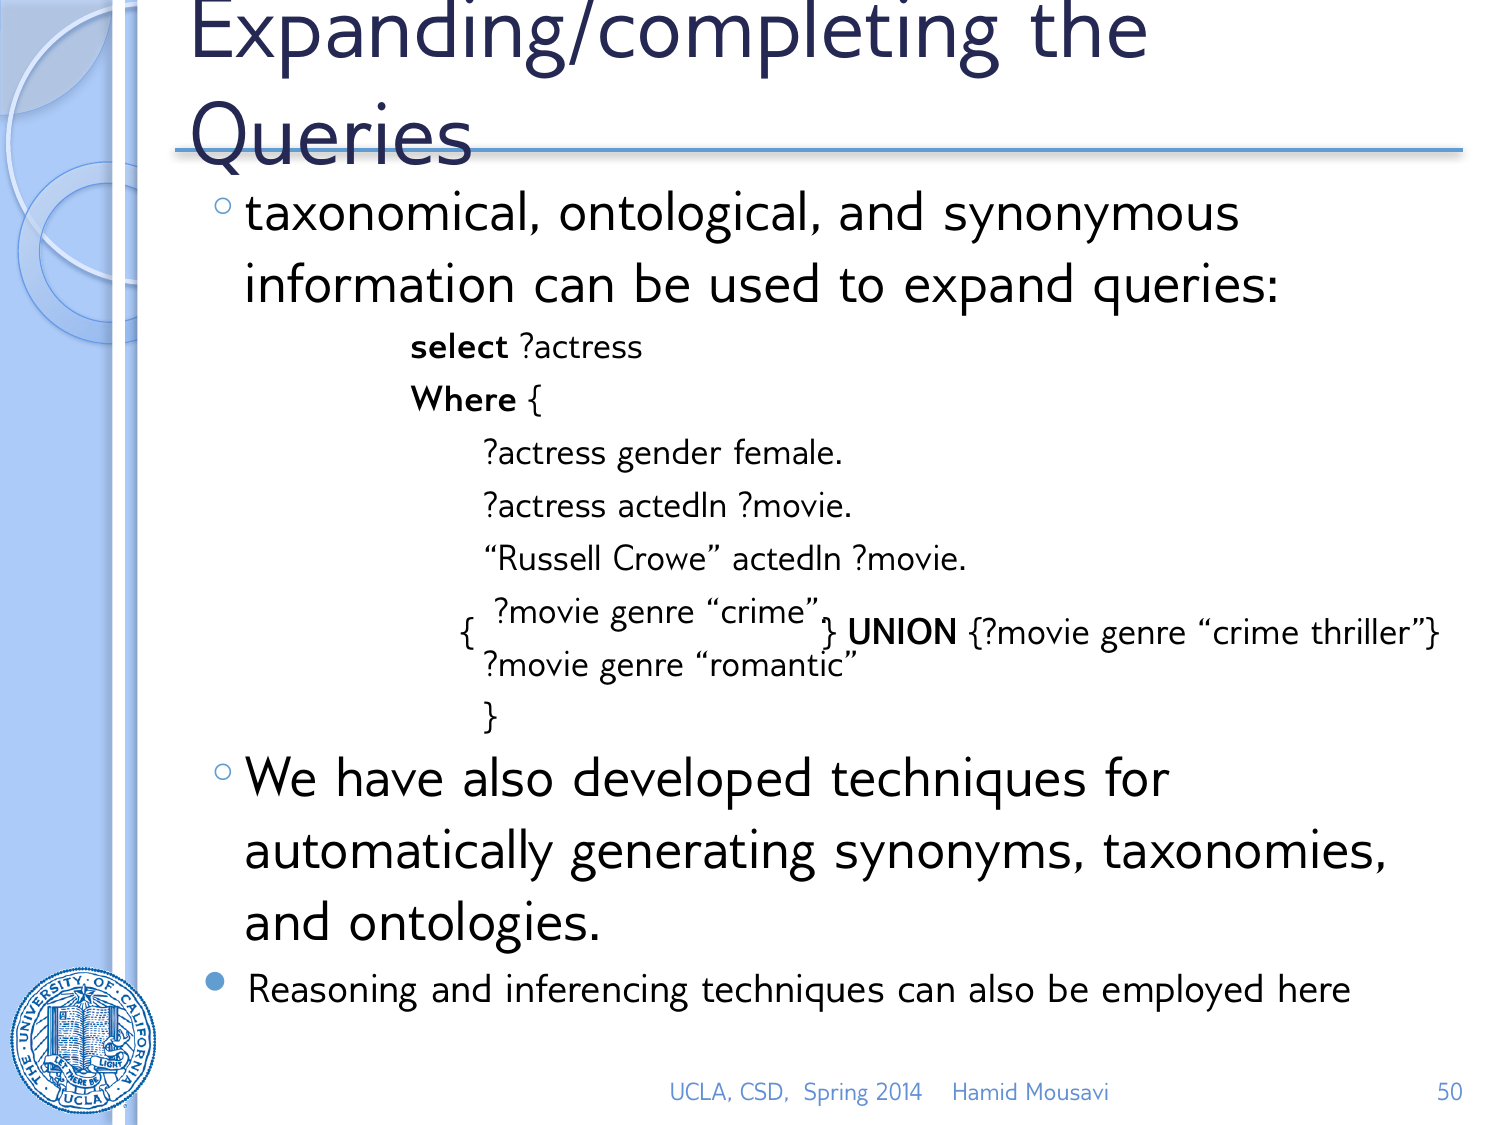

# Expanding/completing the Queries
taxonomical, ontological, and synonymous information can be used to expand queries:
select ?actress
Where {
?actress gender female.
?actress actedIn ?movie.
“Russell Crowe” actedIn ?movie.
 ?movie genre “crime”.
?movie genre “romantic”
}
We have also developed techniques for automatically generating synonyms, taxonomies, and ontologies.
Reasoning and inferencing techniques can also be employed here
{
} UNION {?movie genre “crime thriller”}
UCLA, CSD,  Spring 2014
Hamid Mousavi
50